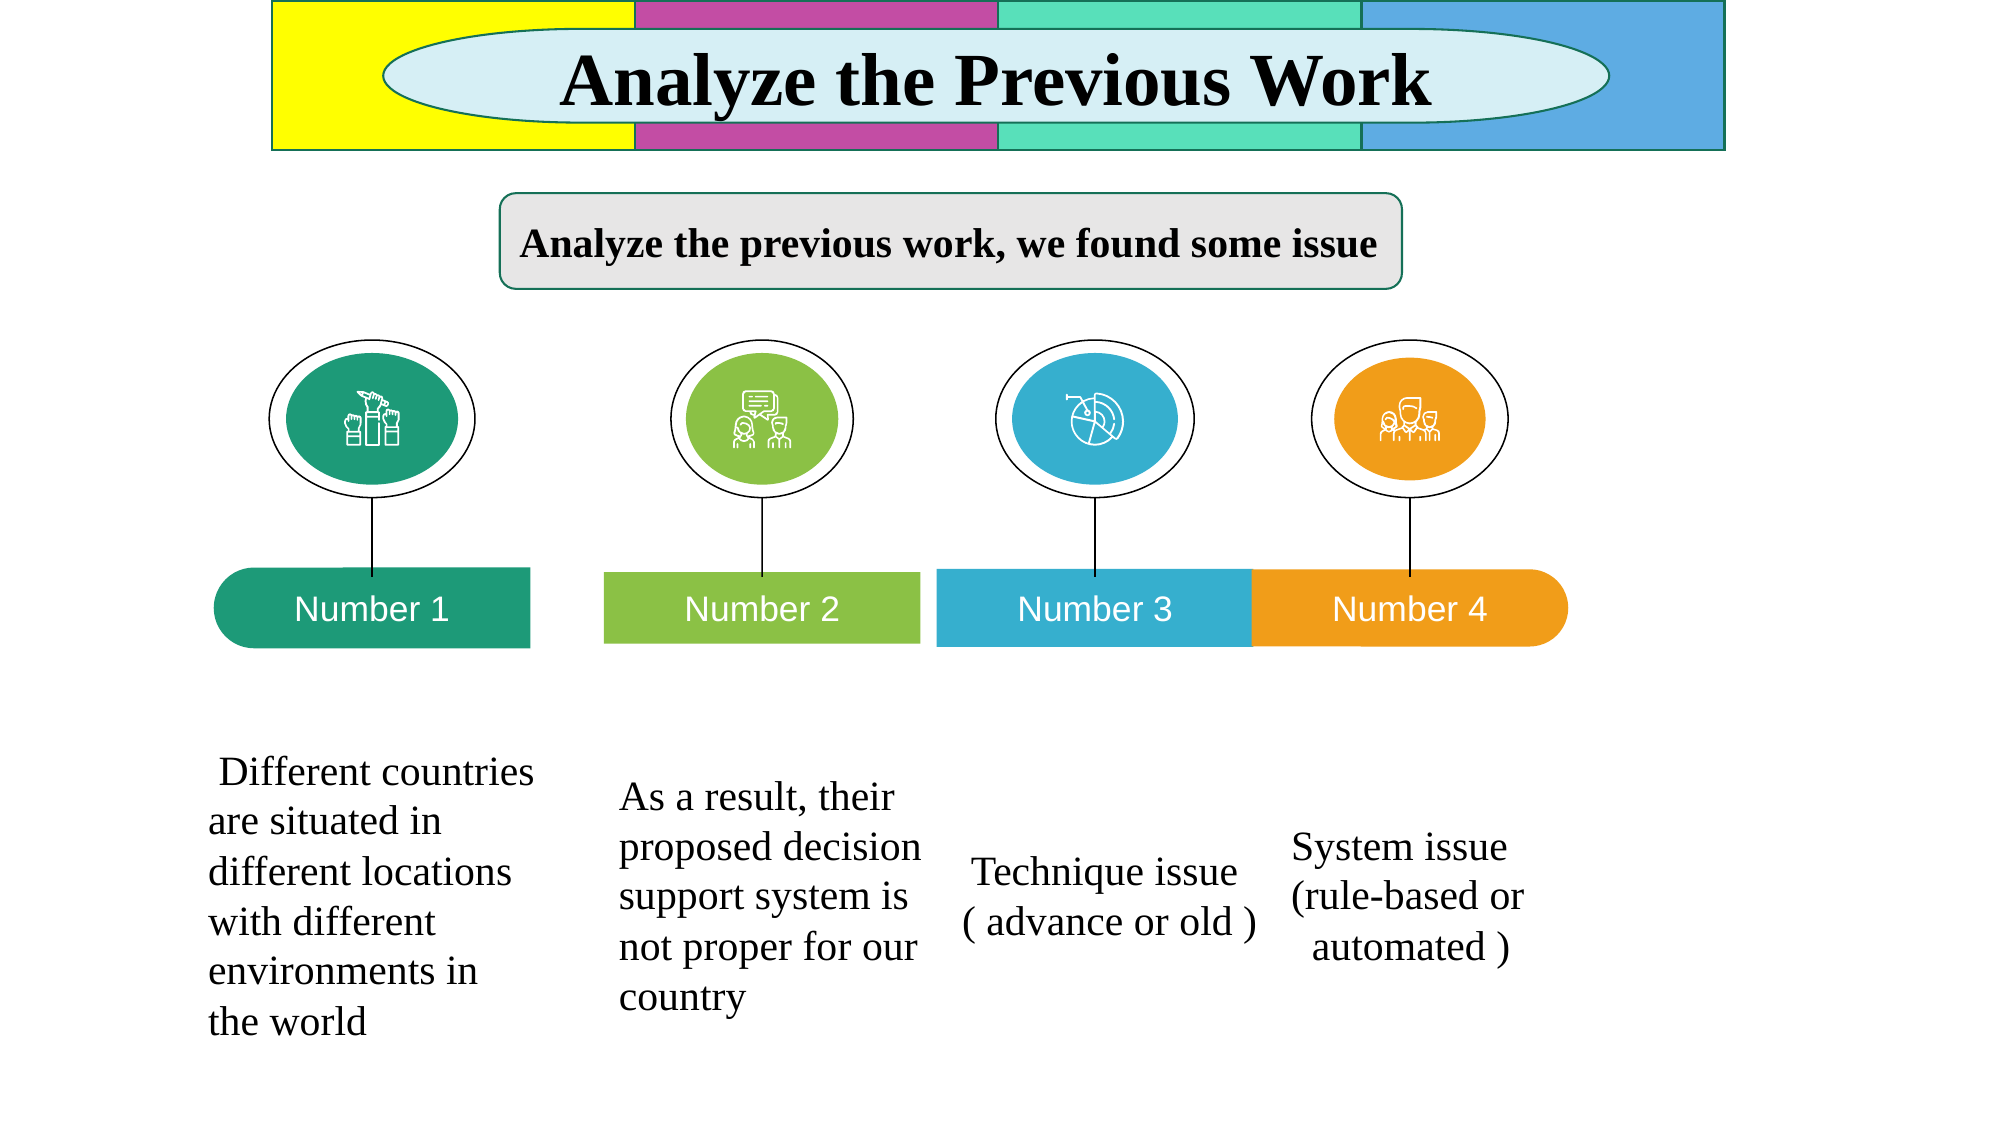

Analyze the Previous Work
Analyze the previous work, we found some issue

Number 1
 Different countries are situated in different locations with different environments in the world

Number 2
As a result, their proposed decision support system is not proper for our country

Number 3
Technique issue  ( advance or old )

Number 4
System issue    (rule-based or      automated )